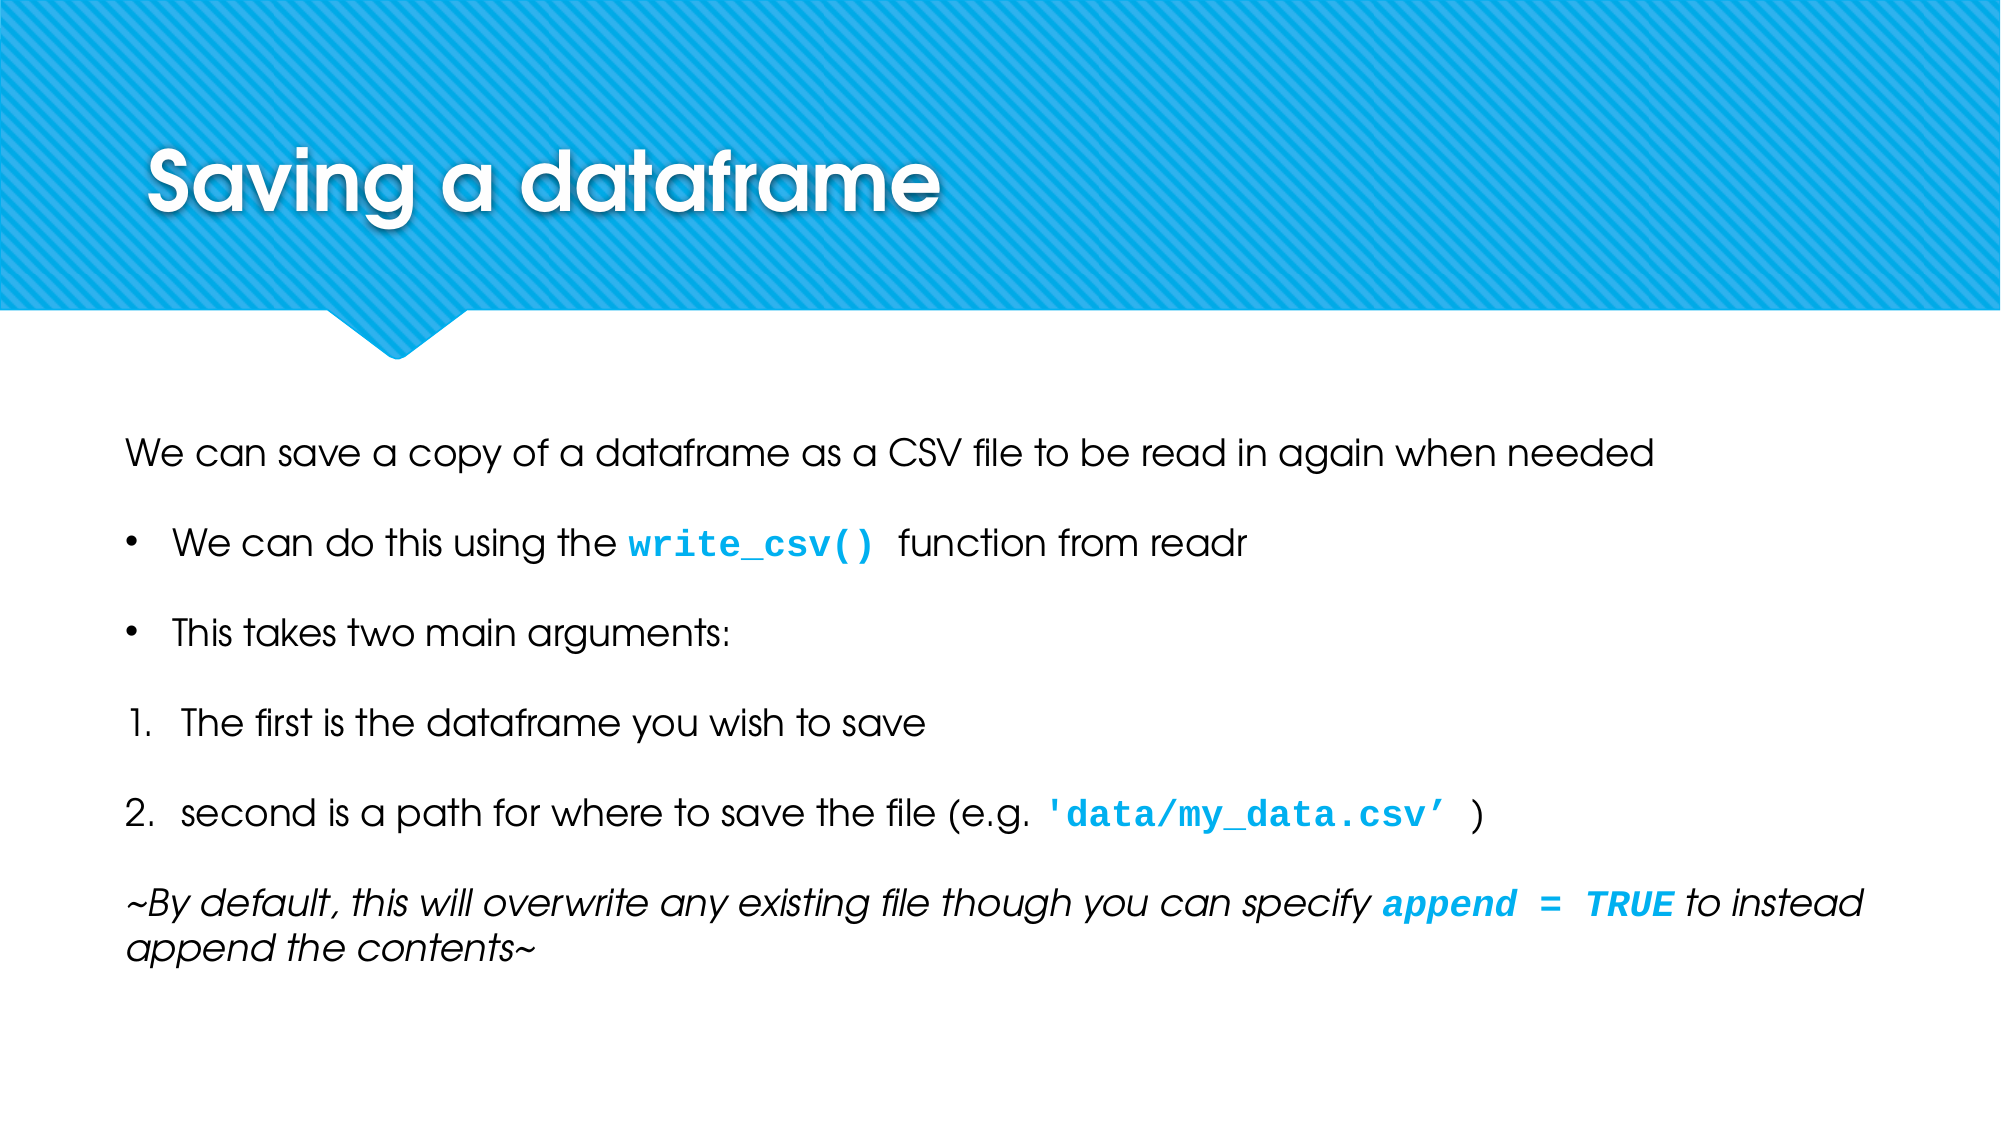

# Saving a dataframe
We can save a copy of a dataframe as a CSV file to be read in again when needed

We can do this using the write_csv() function from readr

This takes two main arguments:

The first is the dataframe you wish to save

second is a path for where to save the file (e.g. 'data/my_data.csv’ )

~By default, this will overwrite any existing file though you can specify append = TRUE to instead append the contents~